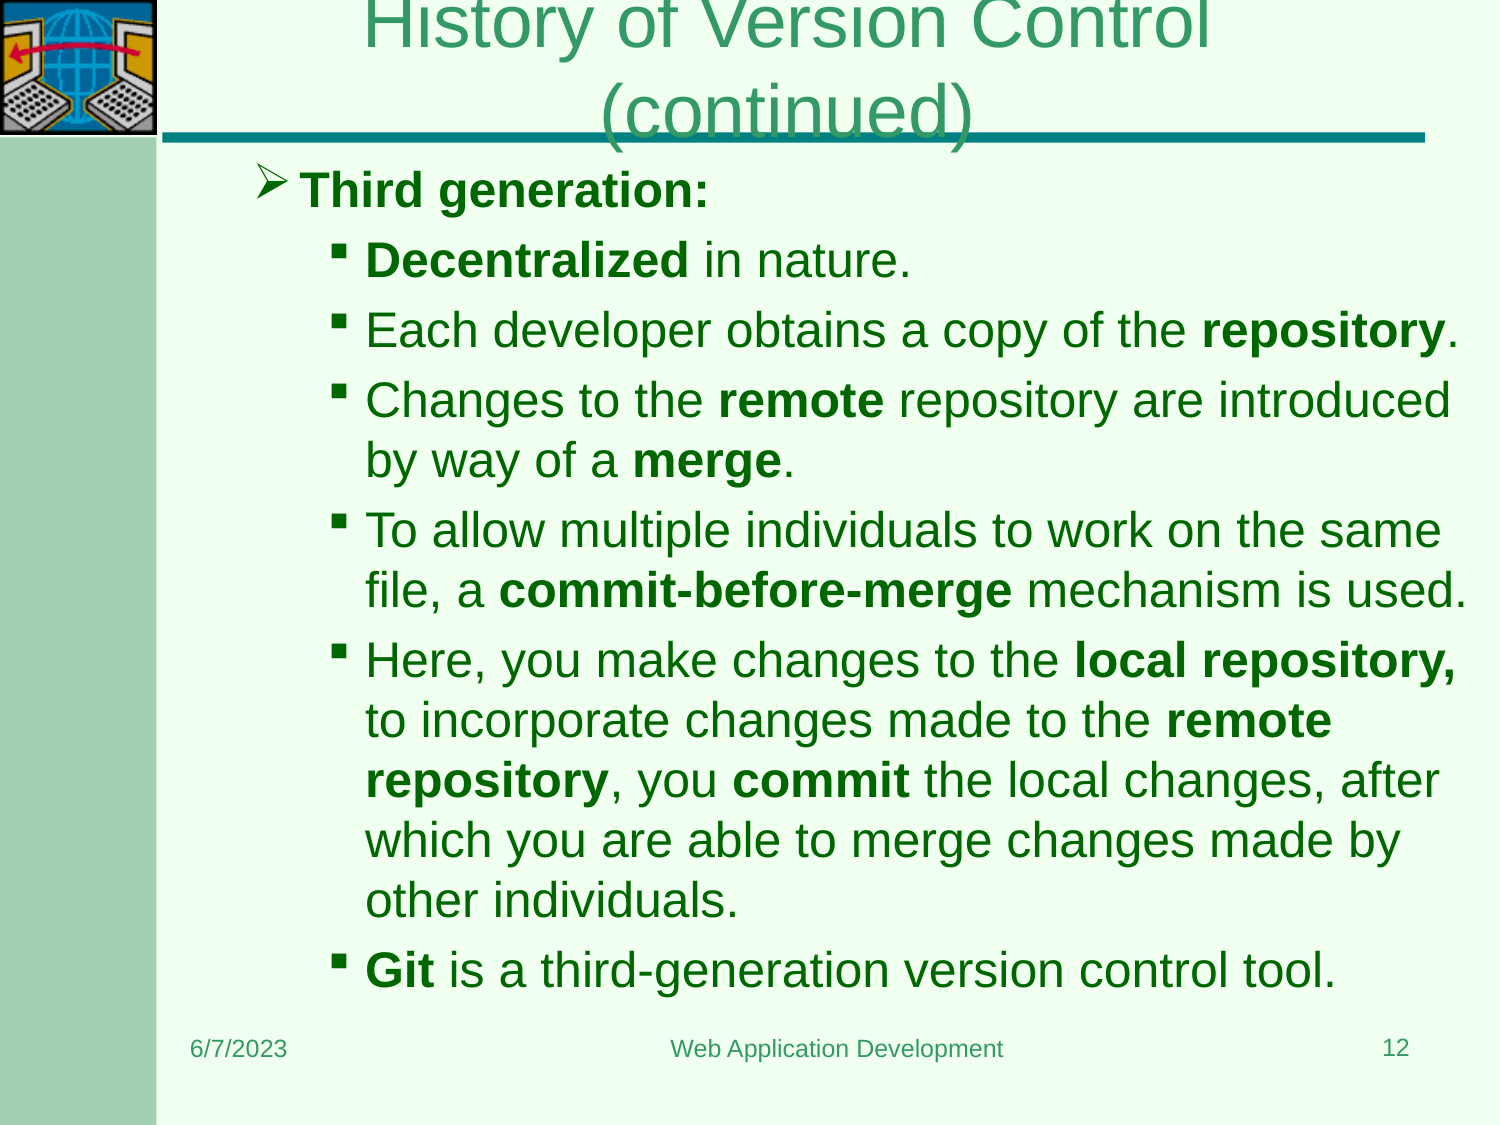

# History of Version Control (continued)
Third generation:
Decentralized in nature.
Each developer obtains a copy of the repository.
Changes to the remote repository are introduced by way of a merge.
To allow multiple individuals to work on the same file, a commit-before-merge mechanism is used.
Here, you make changes to the local repository, to incorporate changes made to the remote repository, you commit the local changes, after which you are able to merge changes made by other individuals.
Git is a third-generation version control tool.

12
6/7/2023
Web Application Development